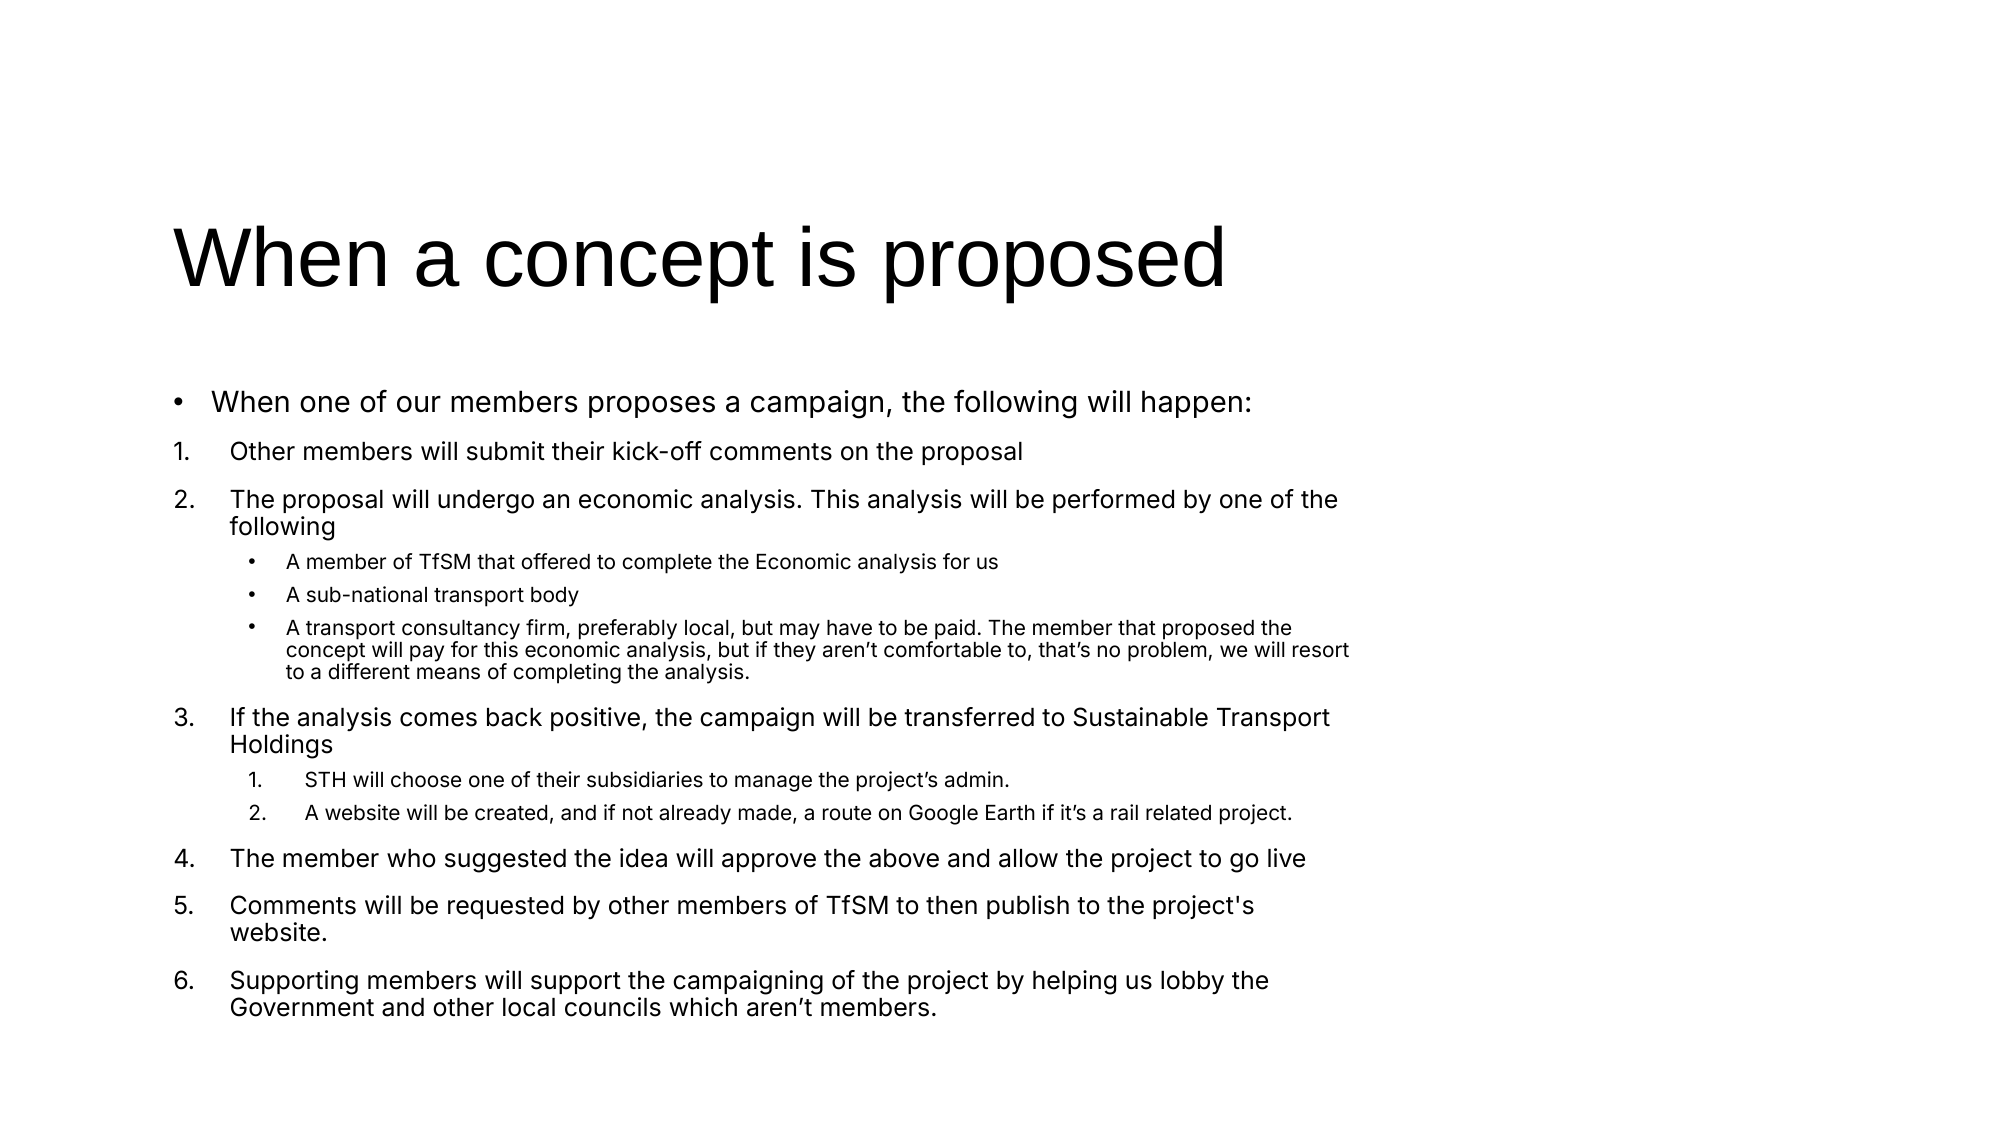

# When a concept is proposed
When one of our members proposes a campaign, the following will happen:
Other members will submit their kick-off comments on the proposal
The proposal will undergo an economic analysis. This analysis will be performed by one of the following
A member of TfSM that offered to complete the Economic analysis for us
A sub-national transport body
A transport consultancy firm, preferably local, but may have to be paid. The member that proposed the concept will pay for this economic analysis, but if they aren’t comfortable to, that’s no problem, we will resort to a different means of completing the analysis.
If the analysis comes back positive, the campaign will be transferred to Sustainable Transport Holdings
STH will choose one of their subsidiaries to manage the project’s admin.
A website will be created, and if not already made, a route on Google Earth if it’s a rail related project.
The member who suggested the idea will approve the above and allow the project to go live
Comments will be requested by other members of TfSM to then publish to the project's website.
Supporting members will support the campaigning of the project by helping us lobby the Government and other local councils which aren’t members.